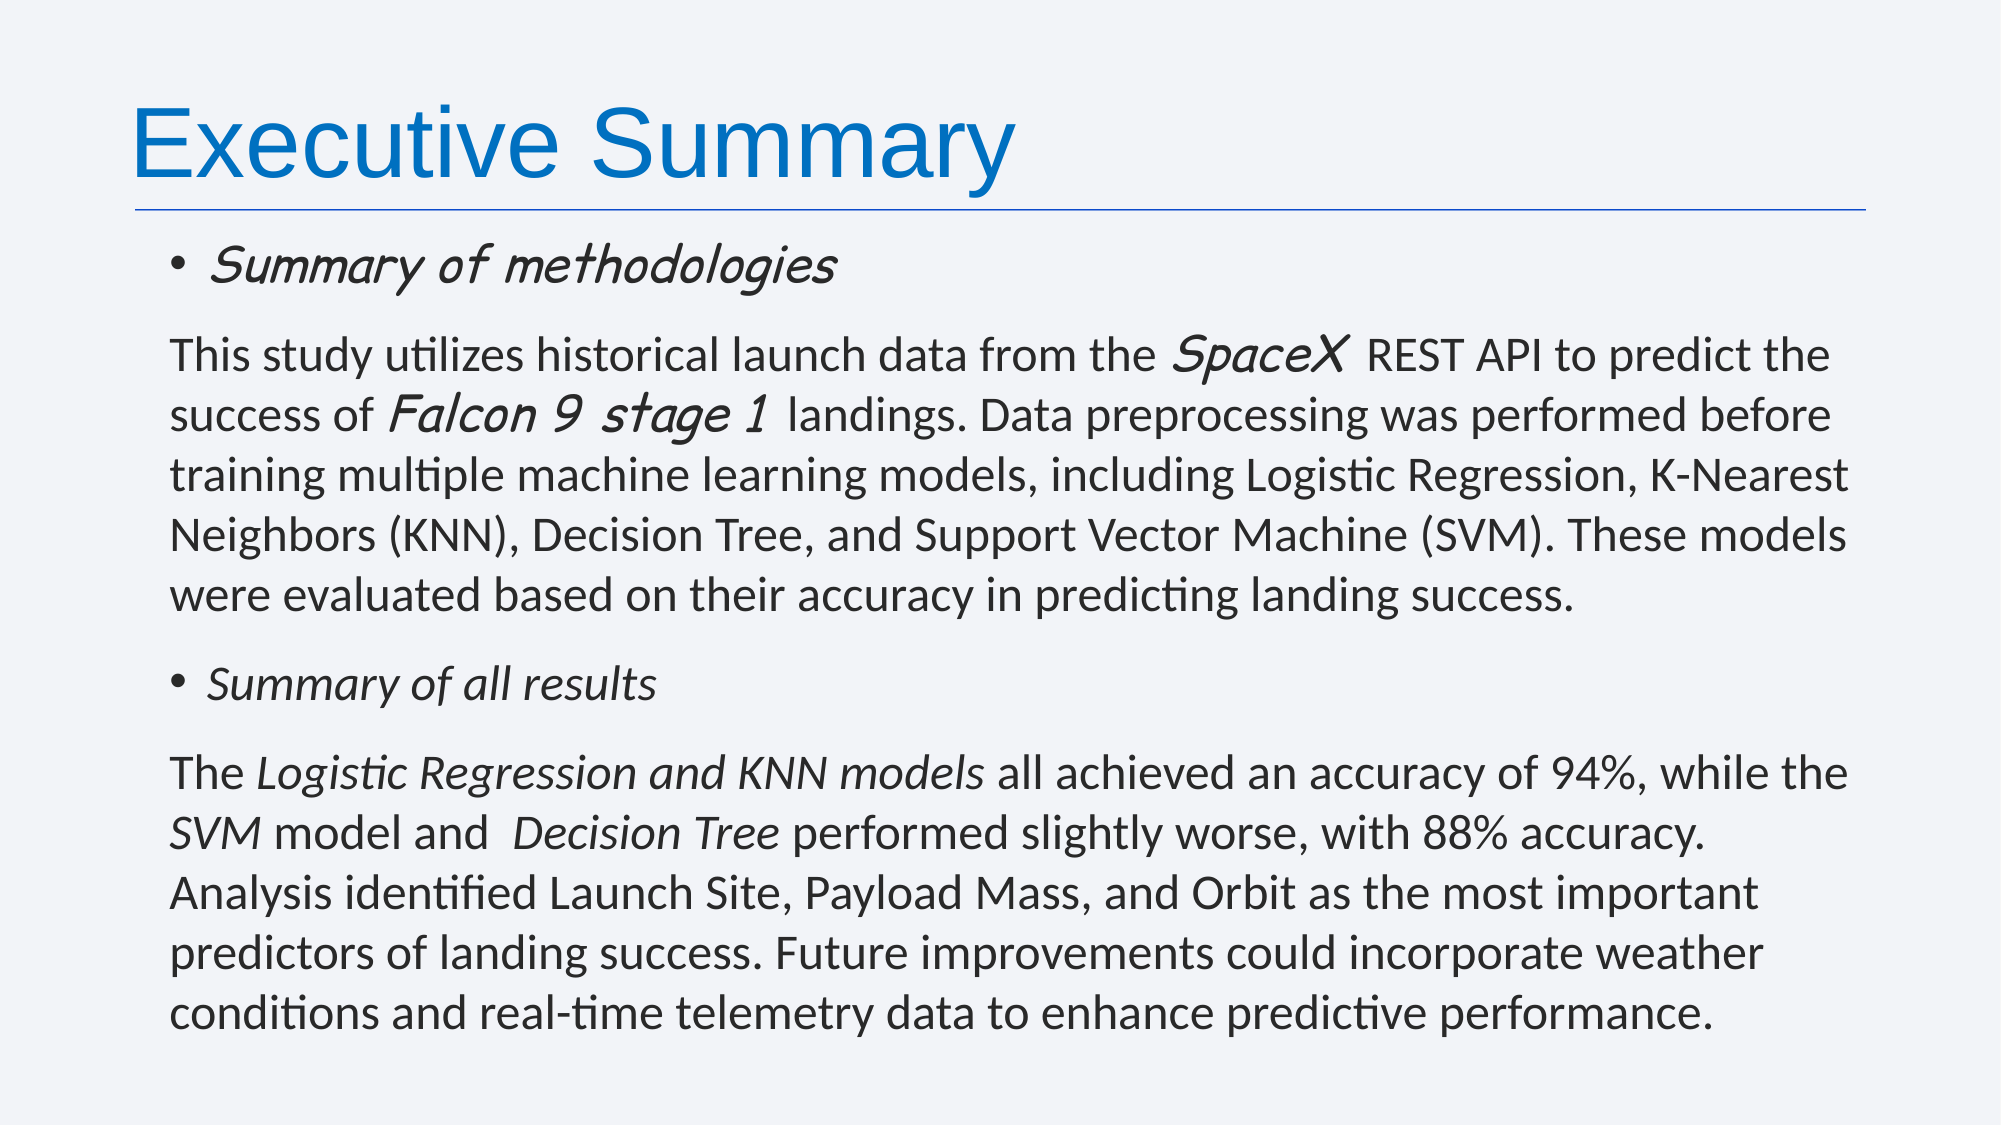

Executive Summary
Summary of methodologies
This study utilizes historical launch data from the SpaceX REST API to predict the success of Falcon 9 stage 1 landings. Data preprocessing was performed before training multiple machine learning models, including Logistic Regression, K-Nearest Neighbors (KNN), Decision Tree, and Support Vector Machine (SVM). These models were evaluated based on their accuracy in predicting landing success.
Summary of all results
The Logistic Regression and KNN models all achieved an accuracy of 94%, while the SVM model and  Decision Tree performed slightly worse, with 88% accuracy. Analysis identified Launch Site, Payload Mass, and Orbit as the most important predictors of landing success. Future improvements could incorporate weather conditions and real-time telemetry data to enhance predictive performance.
3